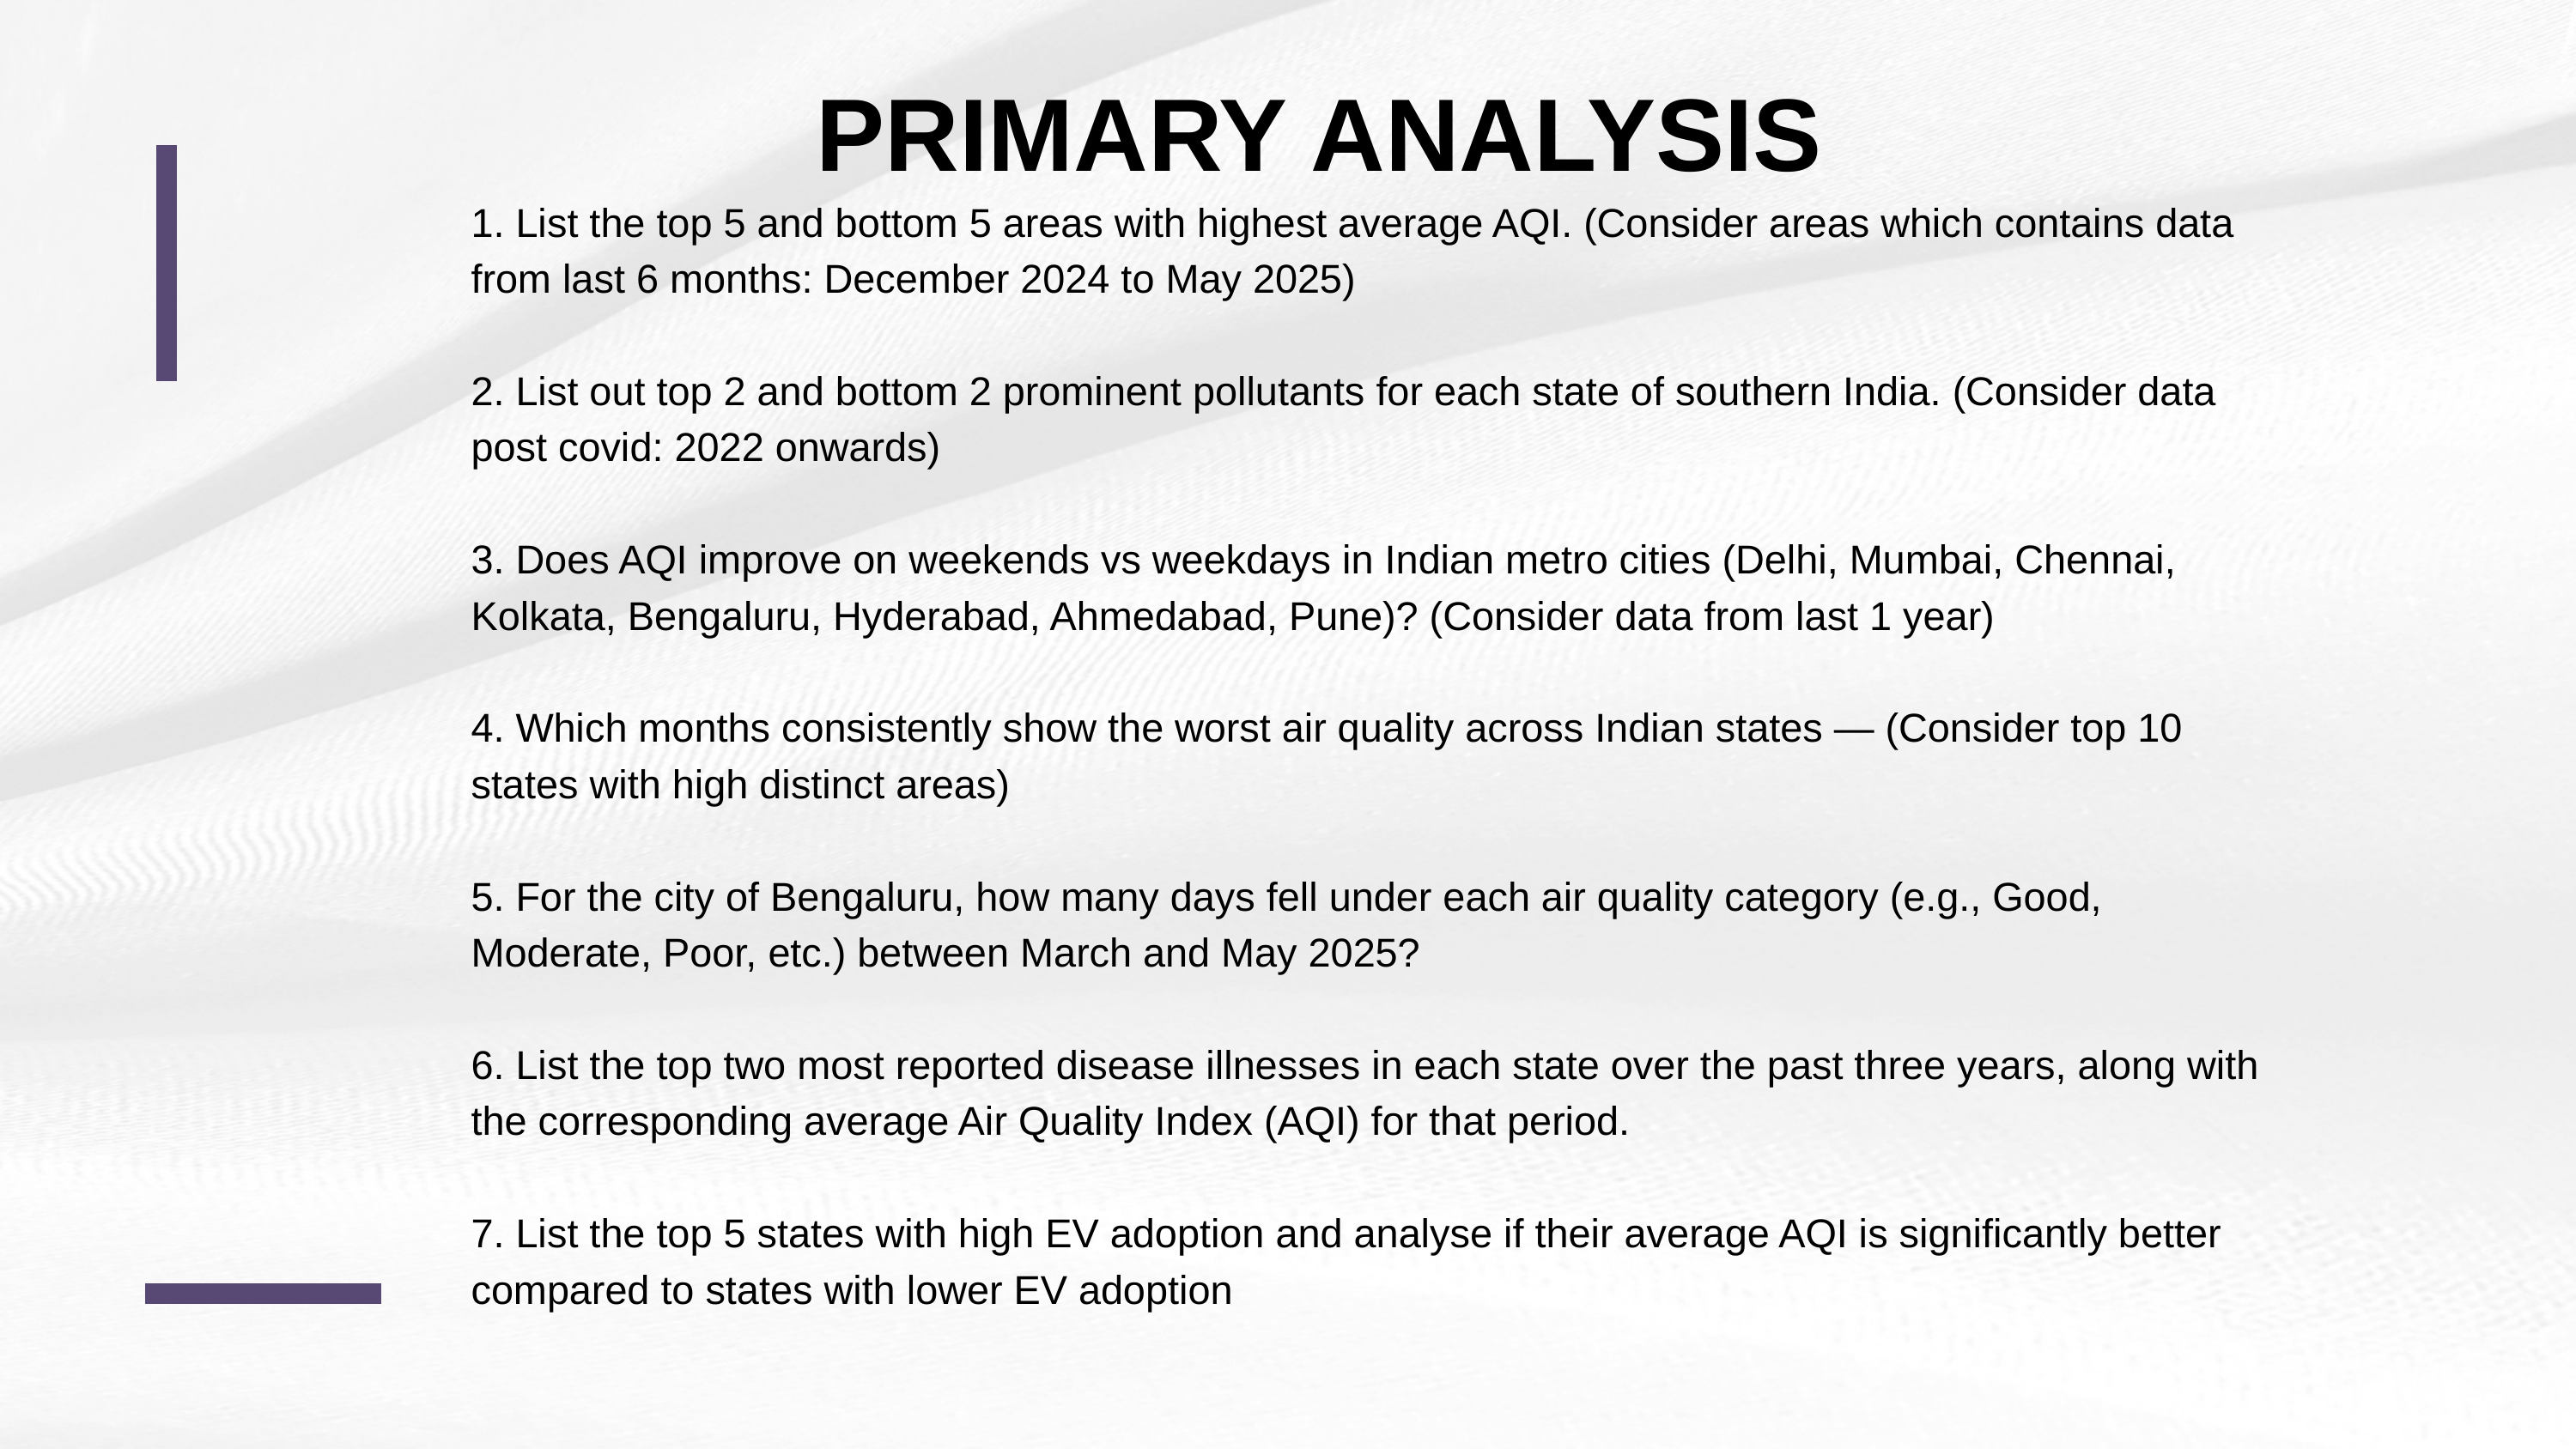

PRIMARY ANALYSIS

1. List the top 5 and bottom 5 areas with highest average AQI. (Consider areas which contains data from last 6 months: December 2024 to May 2025)

2. List out top 2 and bottom 2 prominent pollutants for each state of southern India. (Consider data post covid: 2022 onwards)

3. Does AQI improve on weekends vs weekdays in Indian metro cities (Delhi, Mumbai, Chennai, Kolkata, Bengaluru, Hyderabad, Ahmedabad, Pune)? (Consider data from last 1 year)

4. Which months consistently show the worst air quality across Indian states — (Consider top 10 states with high distinct areas)

5. For the city of Bengaluru, how many days fell under each air quality category (e.g., Good, Moderate, Poor, etc.) between March and May 2025?

6. List the top two most reported disease illnesses in each state over the past three years, along with the corresponding average Air Quality Index (AQI) for that period.

7. List the top 5 states with high EV adoption and analyse if their average AQI is significantly better compared to states with lower EV adoption